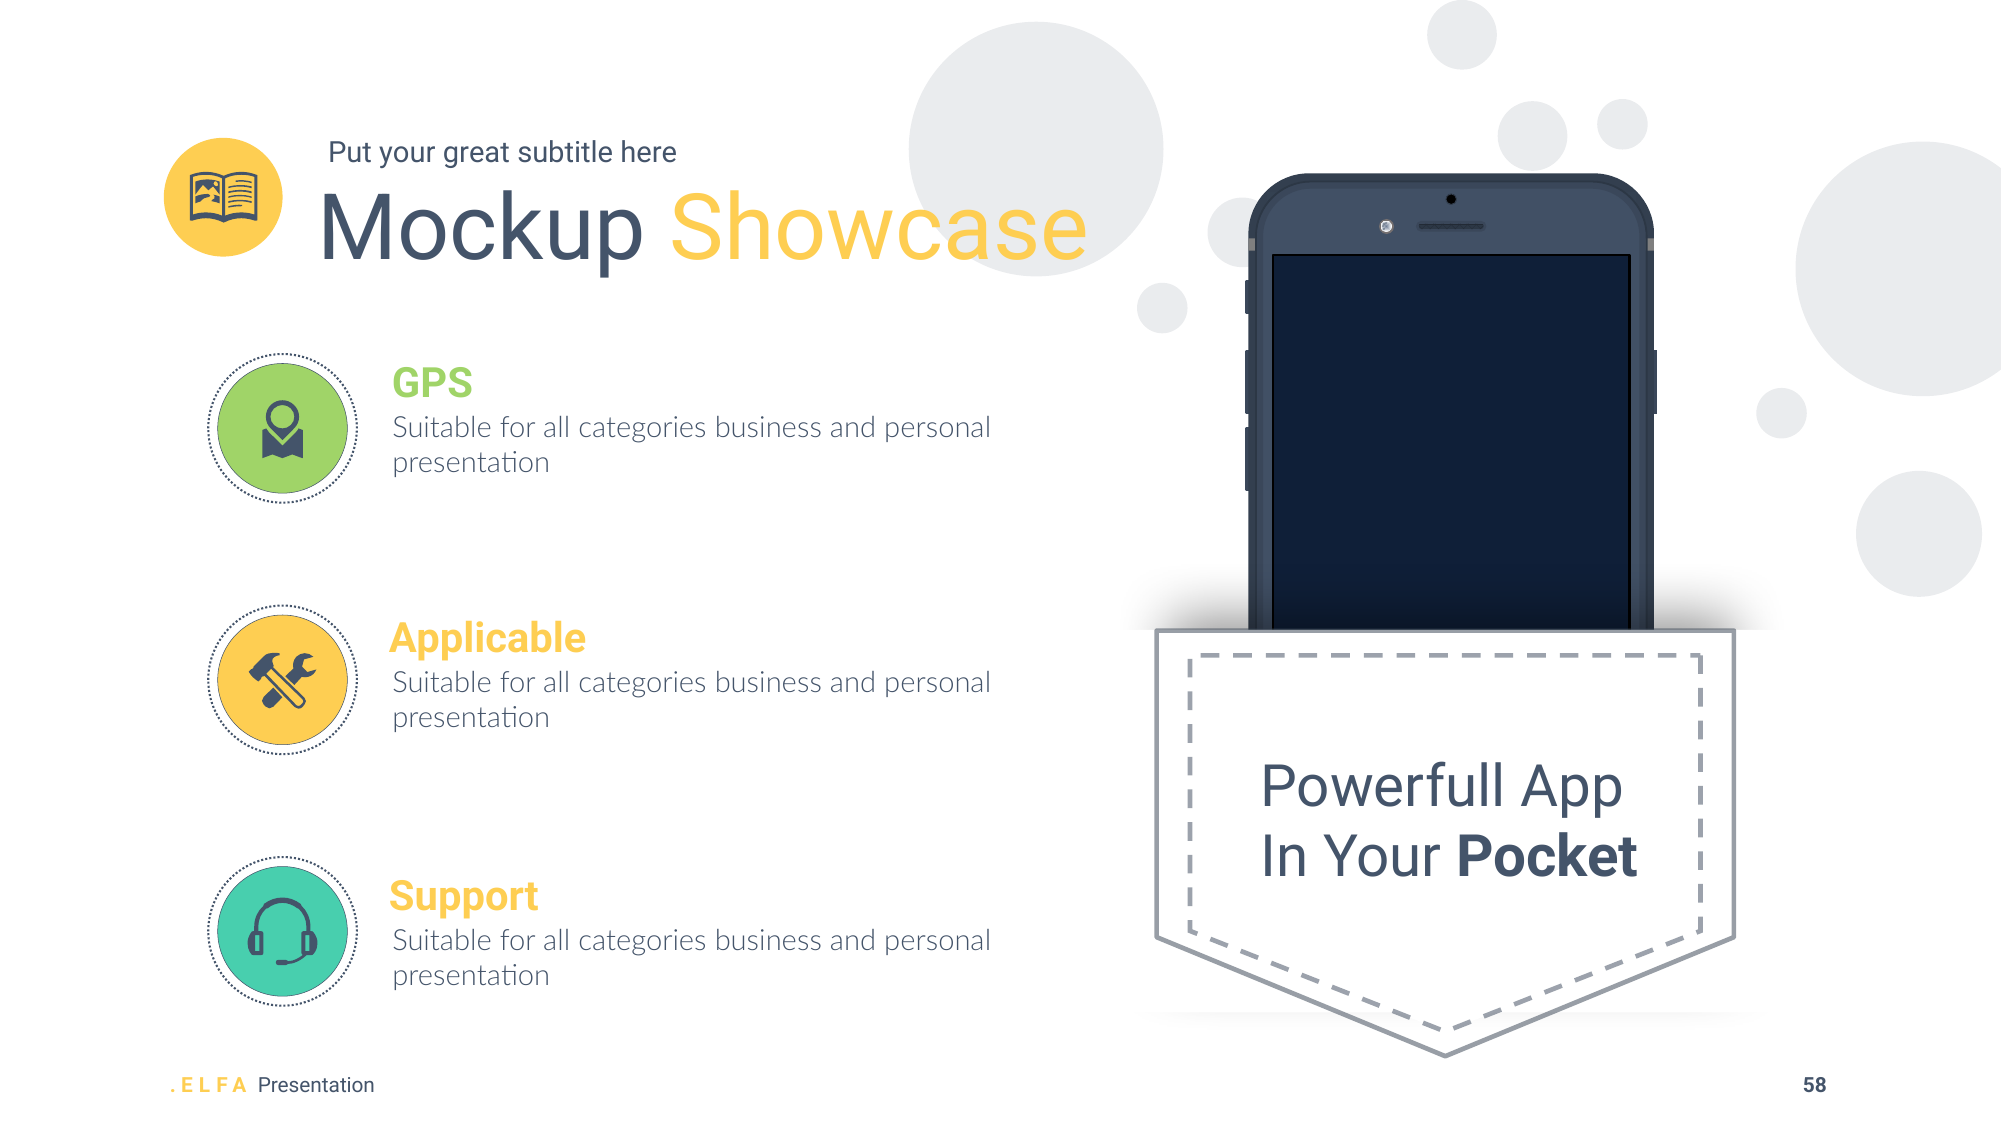

Put your great subtitle here

Mockup Showcase

GPS
Suitable for all categories business and personal presentation

Applicable
Suitable for all categories business and personal presentation

Powerfull App
In Your Pocket

Support
Suitable for all categories business and personal presentation